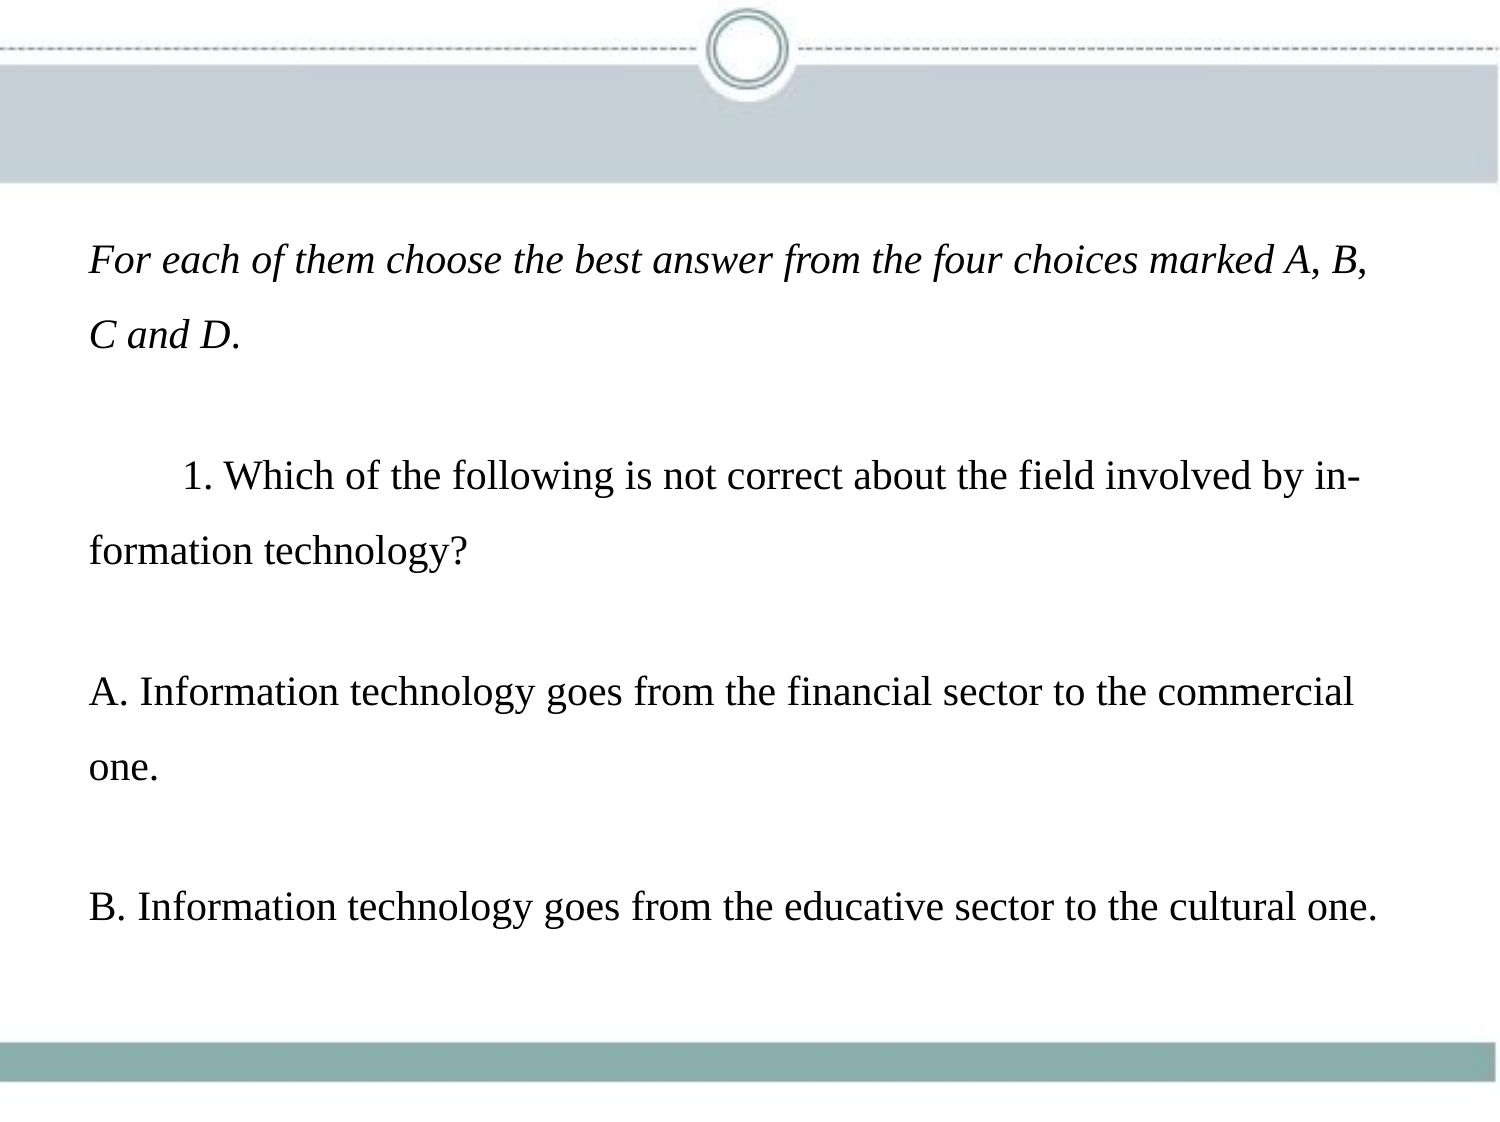

For each of them choose the best answer from the four choices marked A, B,
C and D.
　　1. Which of the following is not correct about the field involved by in-
formation technology?
A. Information technology goes from the financial sector to the commercial
one.
B. Information technology goes from the educative sector to the cultural one.